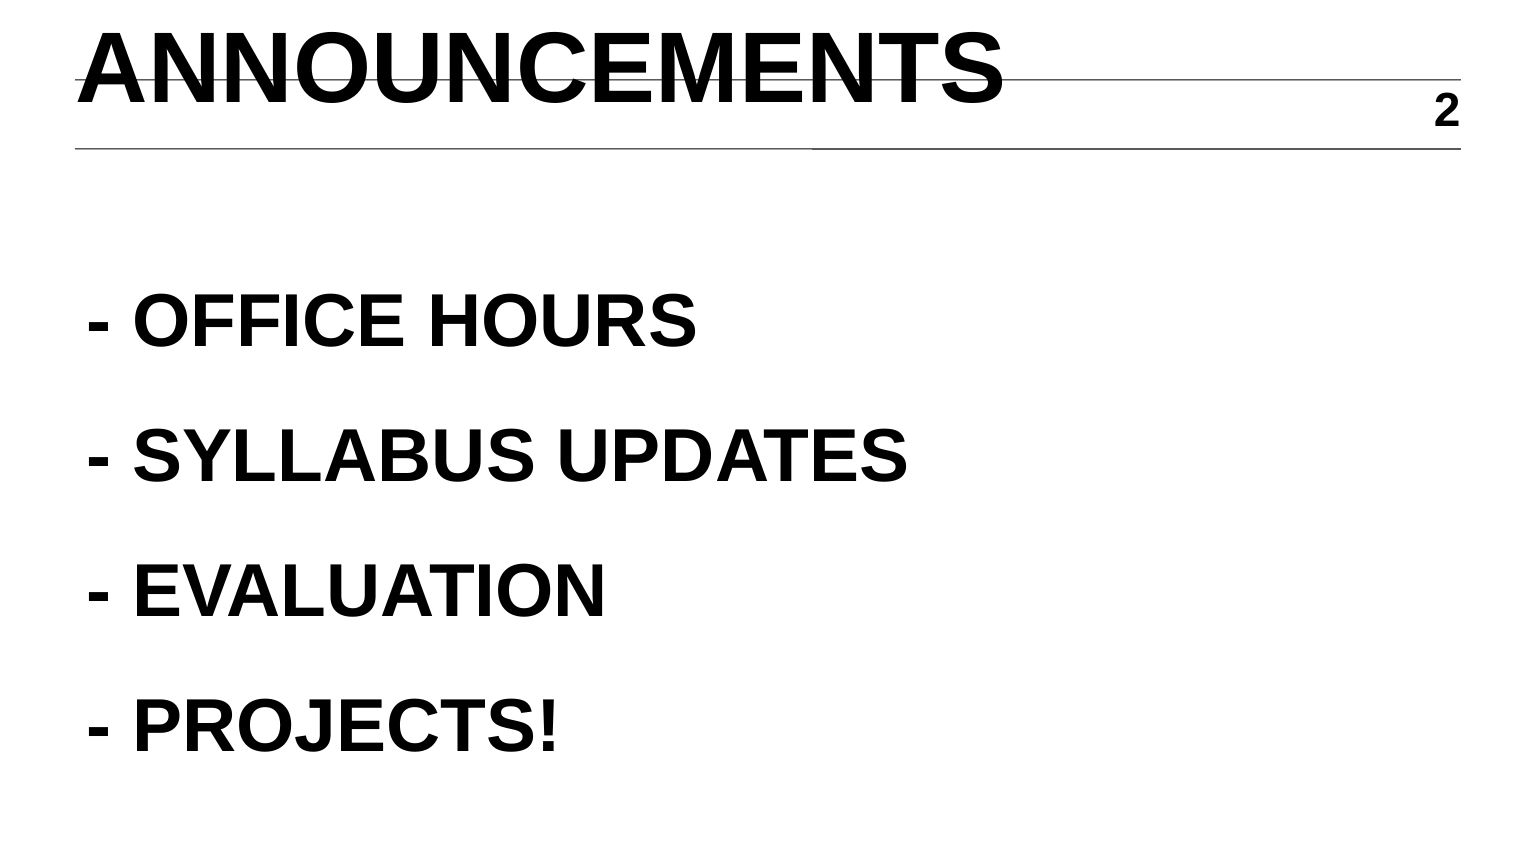

announcements

2
# - office hours - syllabus updates - Evaluation - Projects!